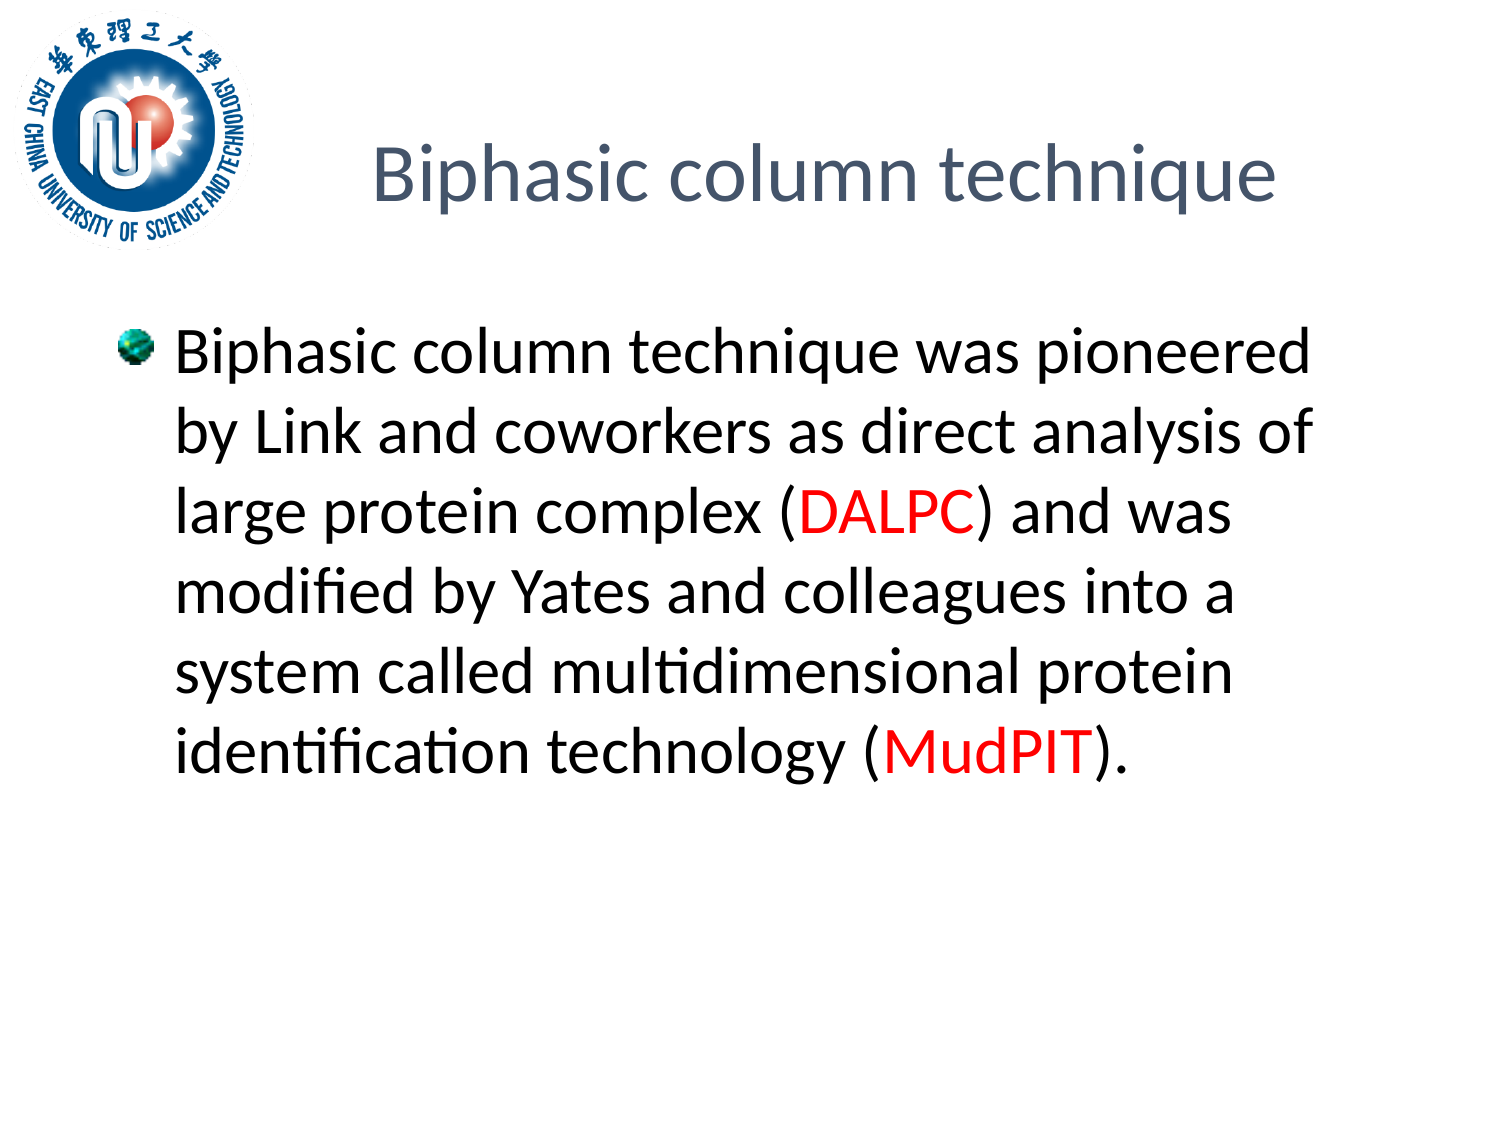

# Biphasic column technique
Biphasic column technique was pioneered by Link and coworkers as direct analysis of large protein complex (DALPC) and was modified by Yates and colleagues into a system called multidimensional protein identification technology (MudPIT).